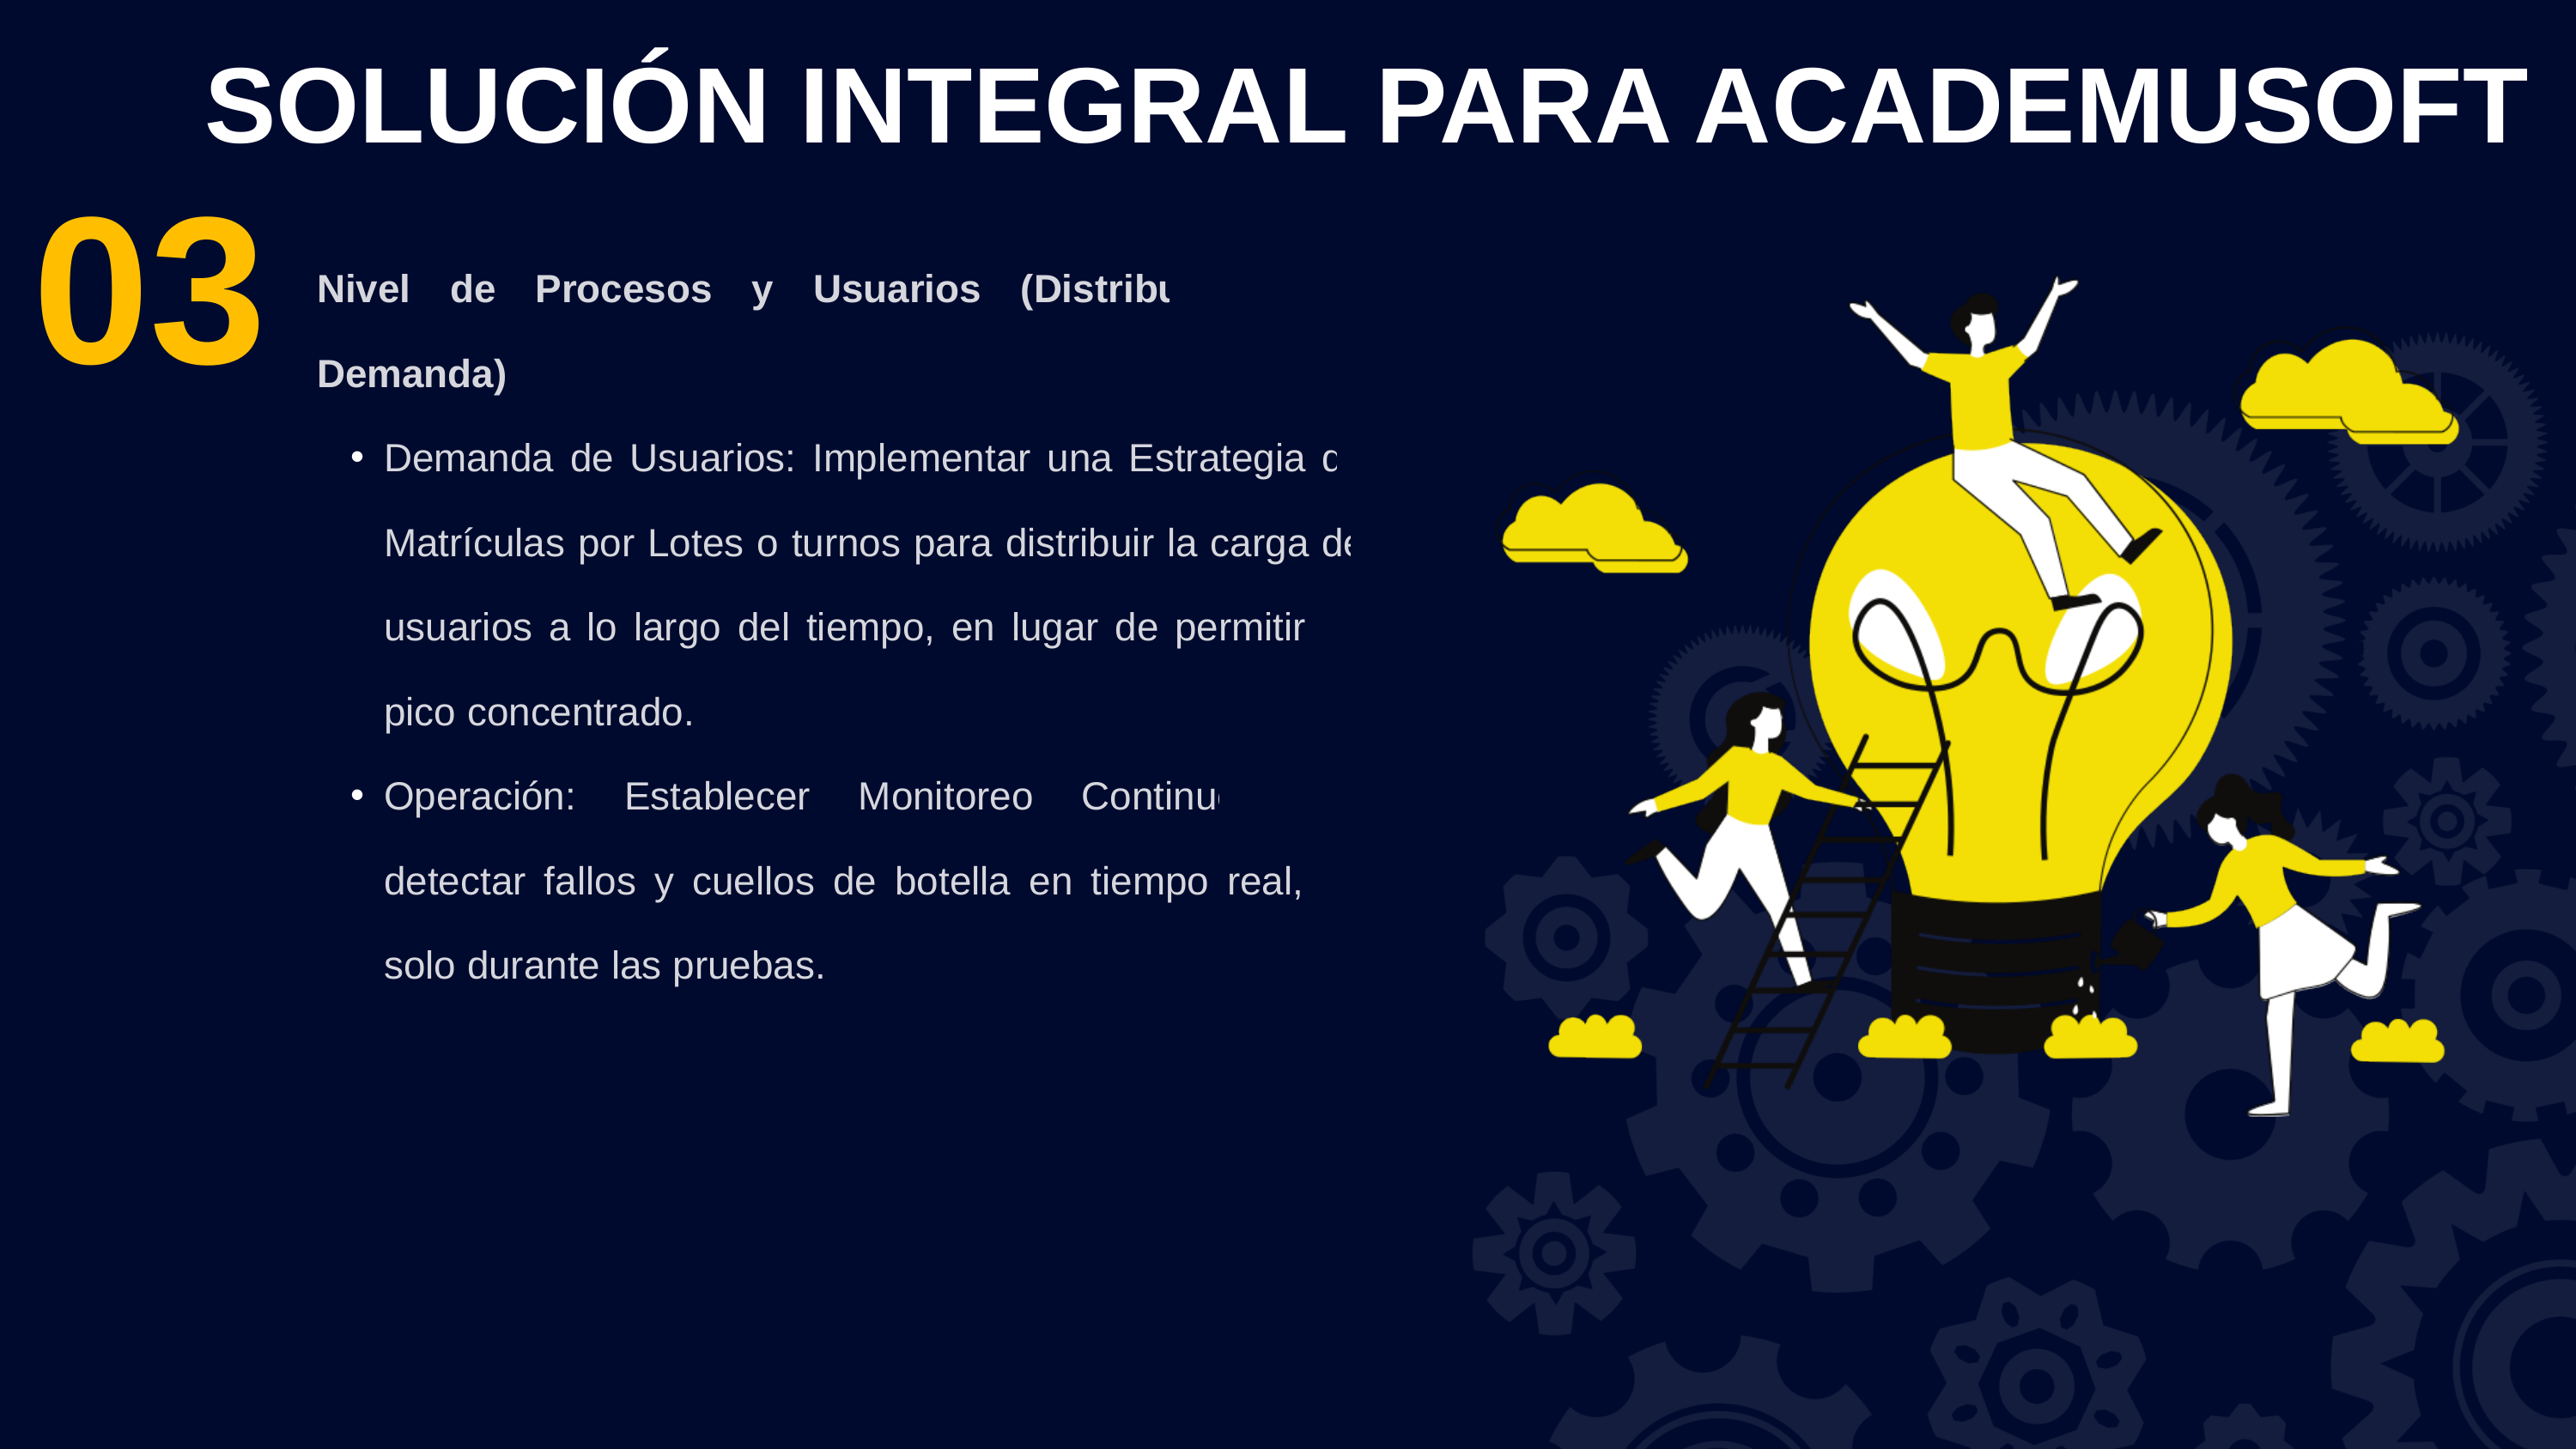

SOLUCIÓN INTEGRAL PARA ACADEMUSOFT
03
Nivel de Procesos y Usuarios (Distribuir de la Demanda)
Demanda de Usuarios: Implementar una Estrategia de Matrículas por Lotes o turnos para distribuir la carga de usuarios a lo largo del tiempo, en lugar de permitir un pico concentrado.
Operación: Establecer Monitoreo Continuo para detectar fallos y cuellos de botella en tiempo real, no solo durante las pruebas.